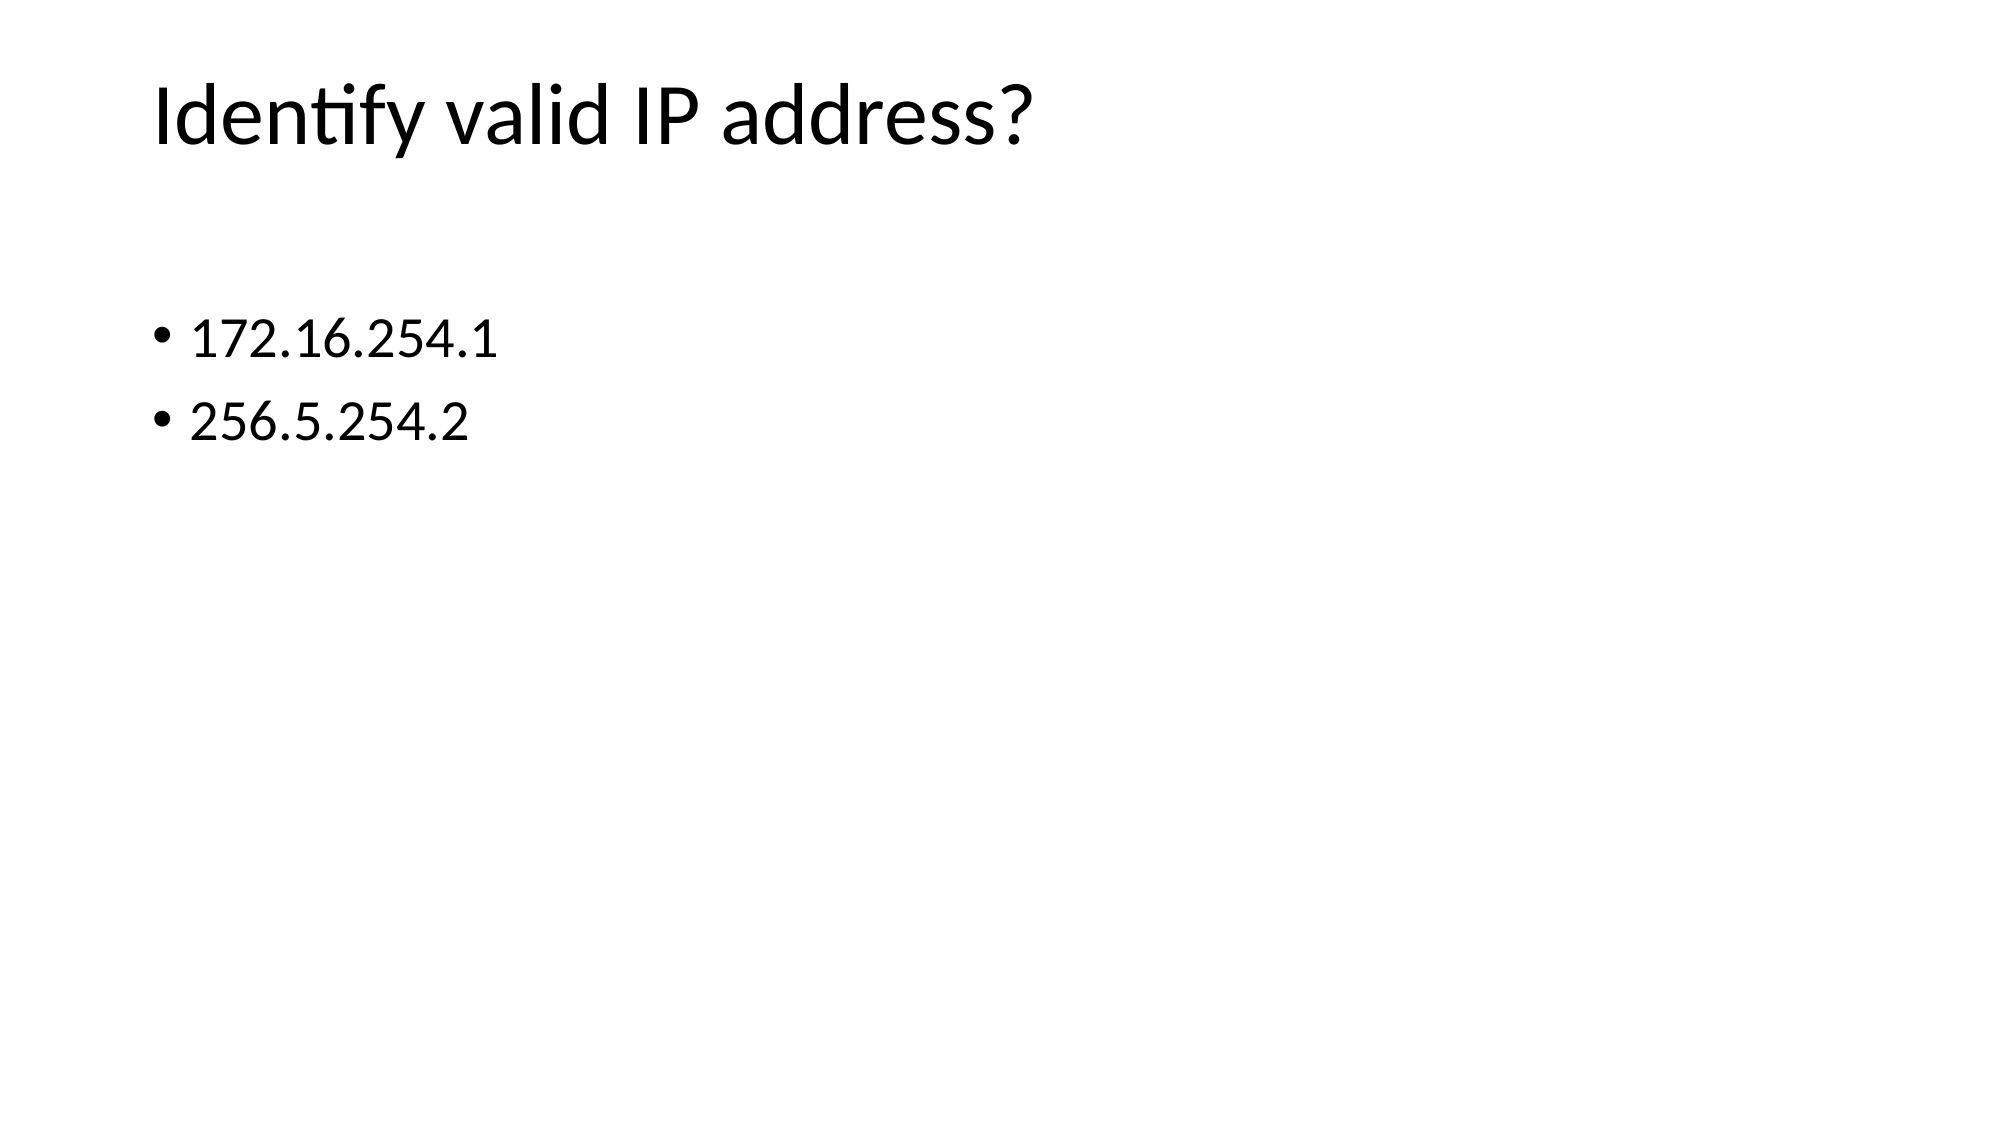

# Identify valid IP address?
172.16.254.1
256.5.254.2